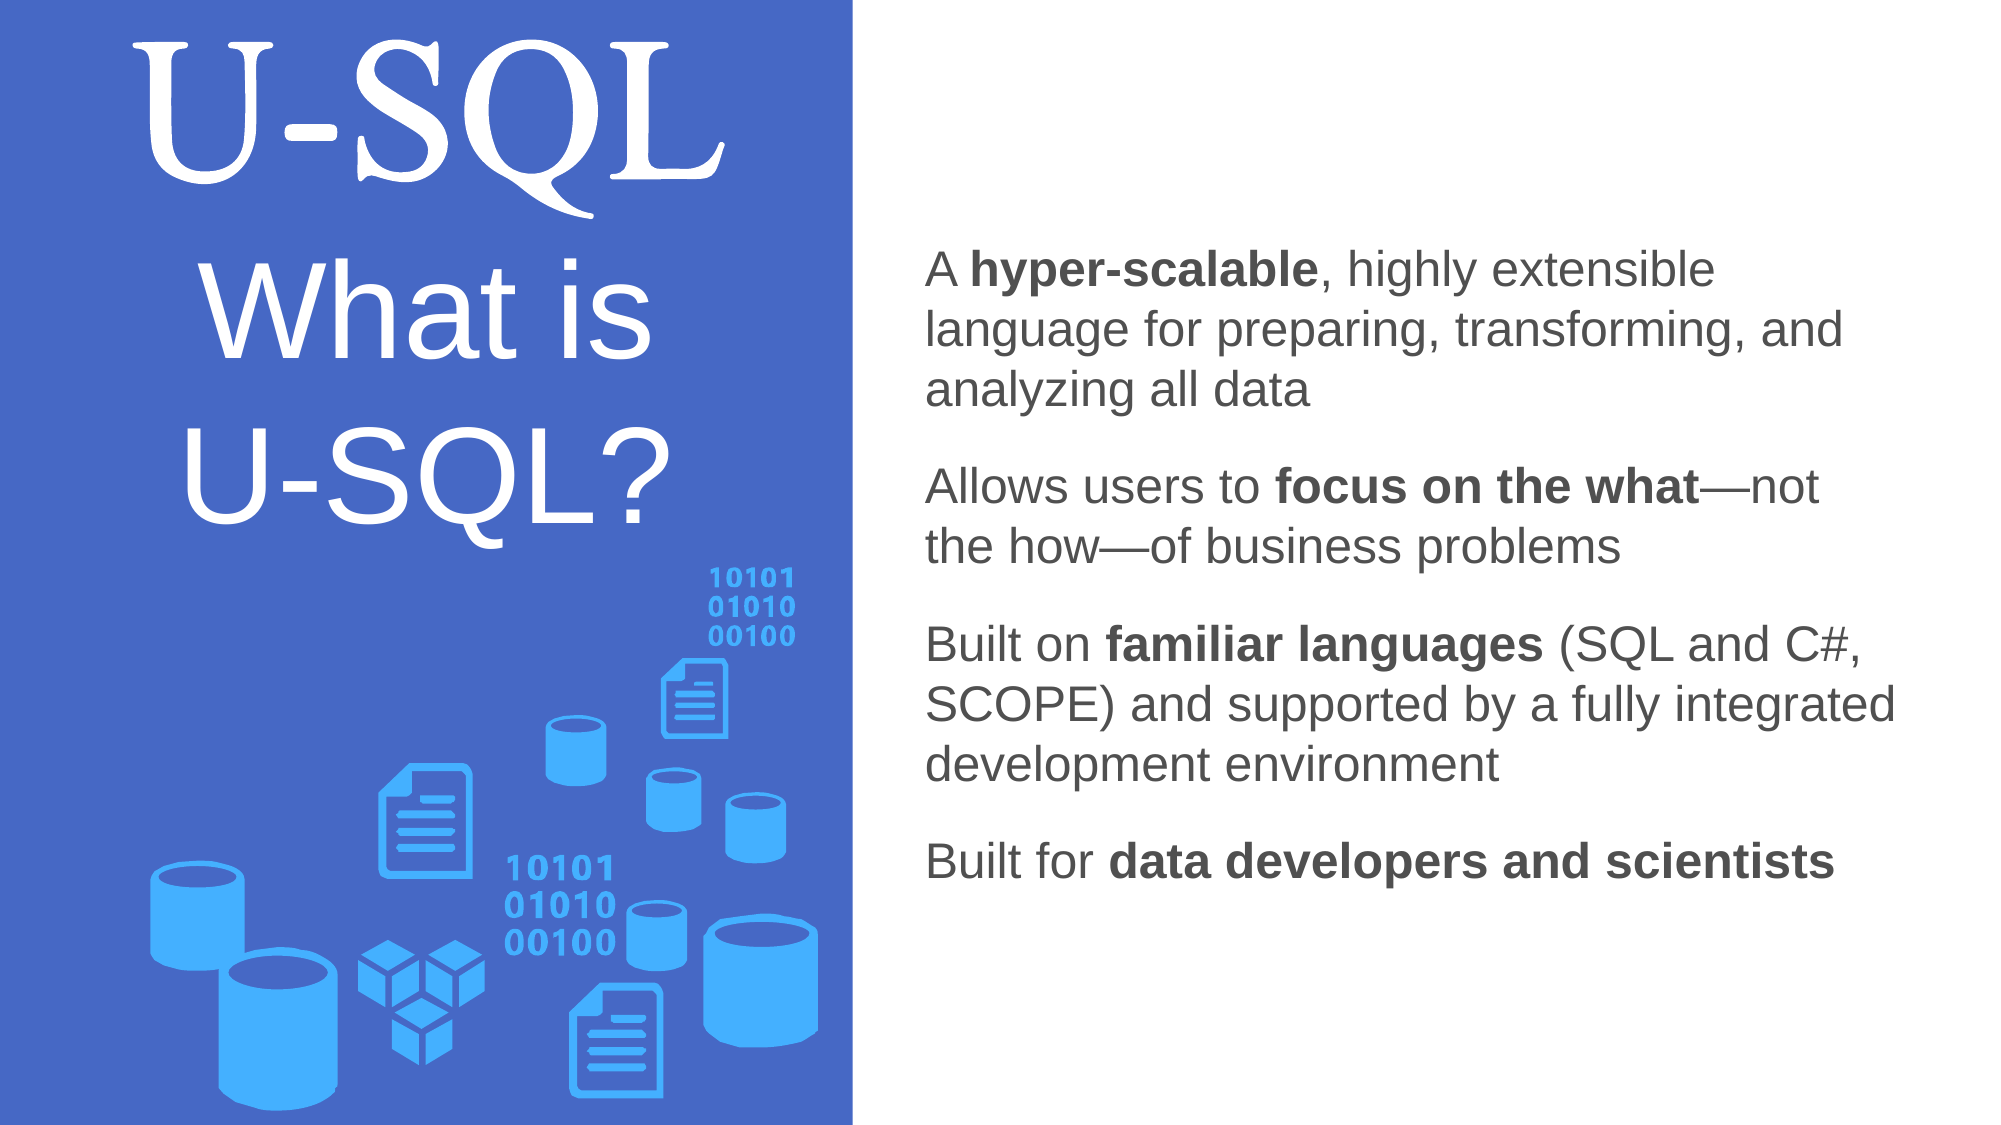

A hyper-scalable, highly extensible language for preparing, transforming, and analyzing all data
Allows users to focus on the what—not the how—of business problems
Built on familiar languages (SQL and C#, SCOPE) and supported by a fully integrated development environment
Built for data developers and scientists
What is
U-SQL?